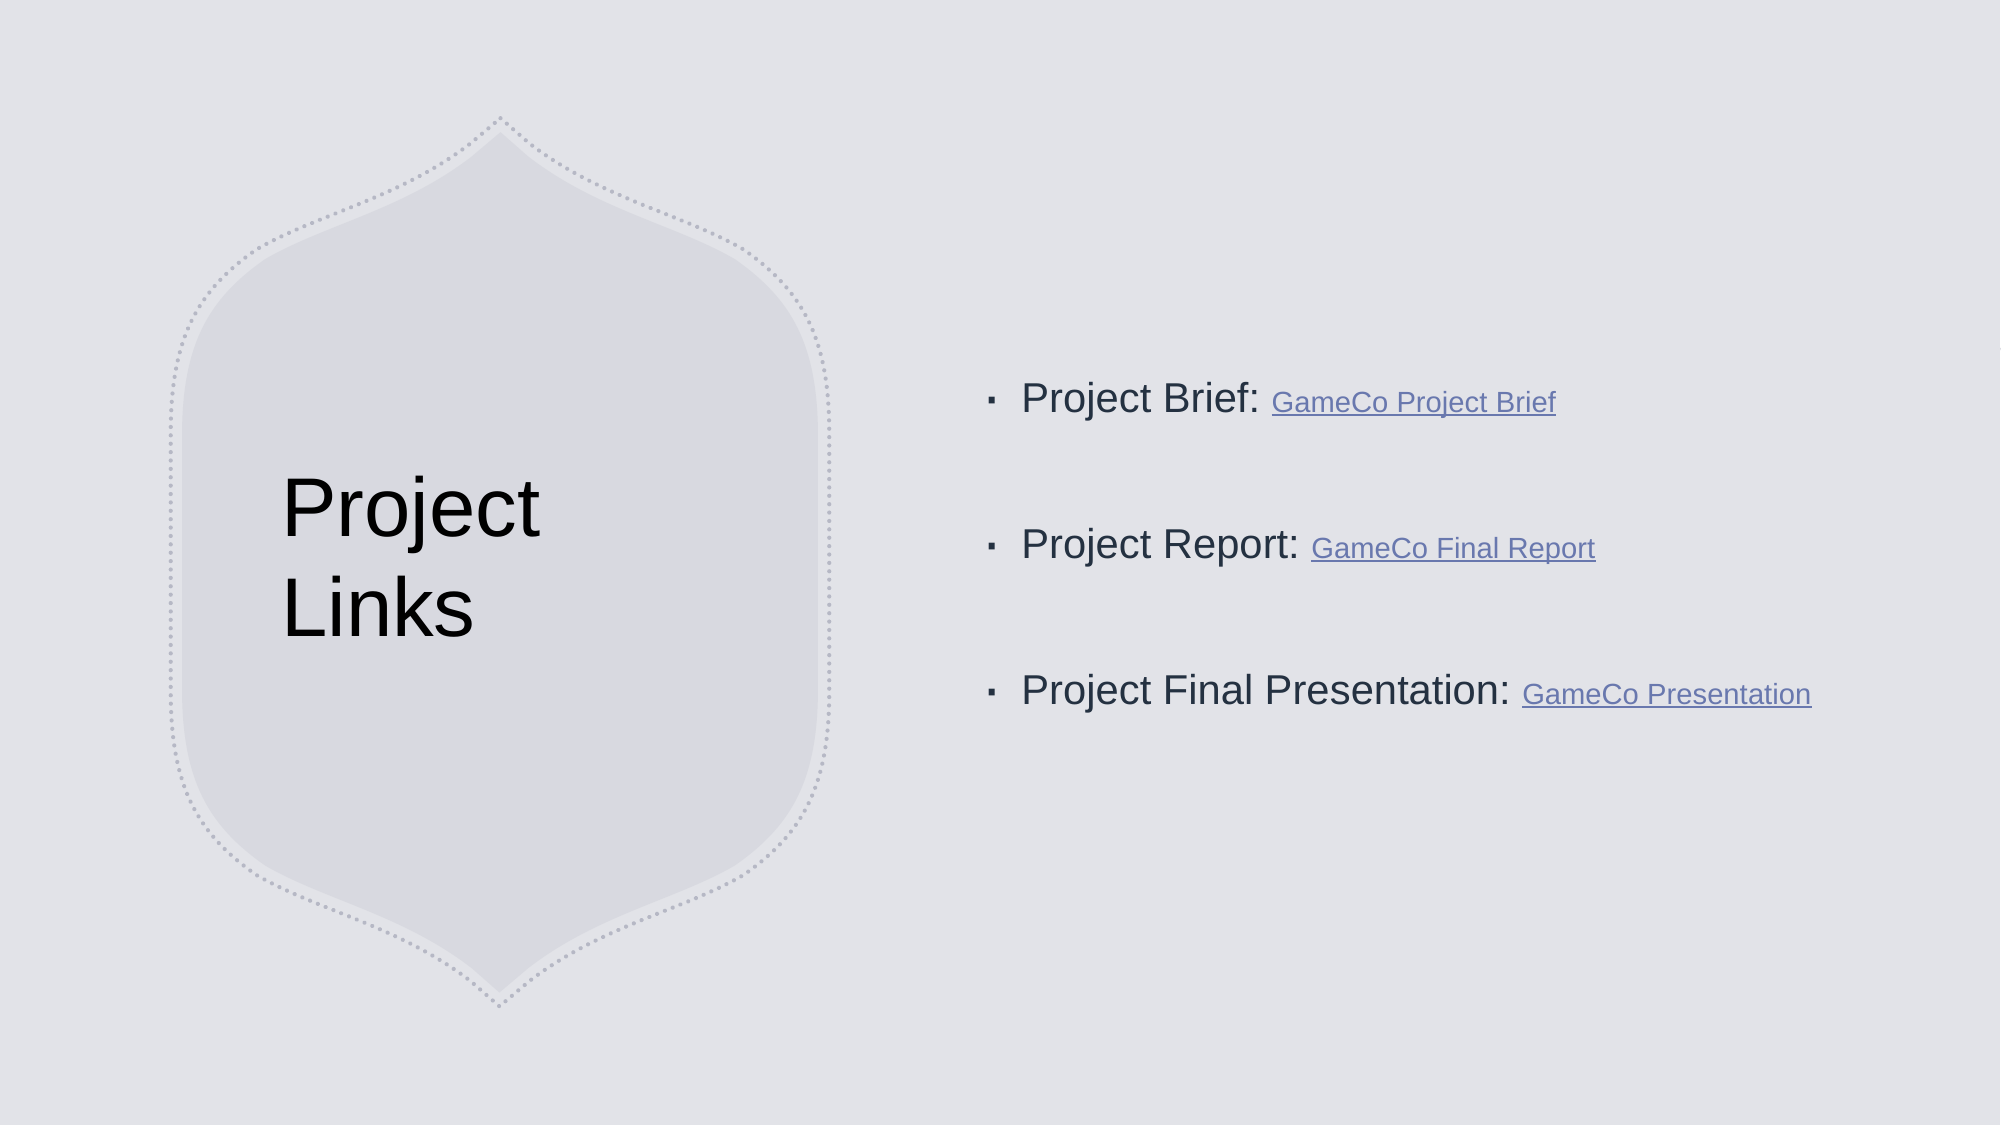

Project Brief: GameCo Project Brief
Project Report: GameCo Final Report
Project Final Presentation: GameCo Presentation

Project Links